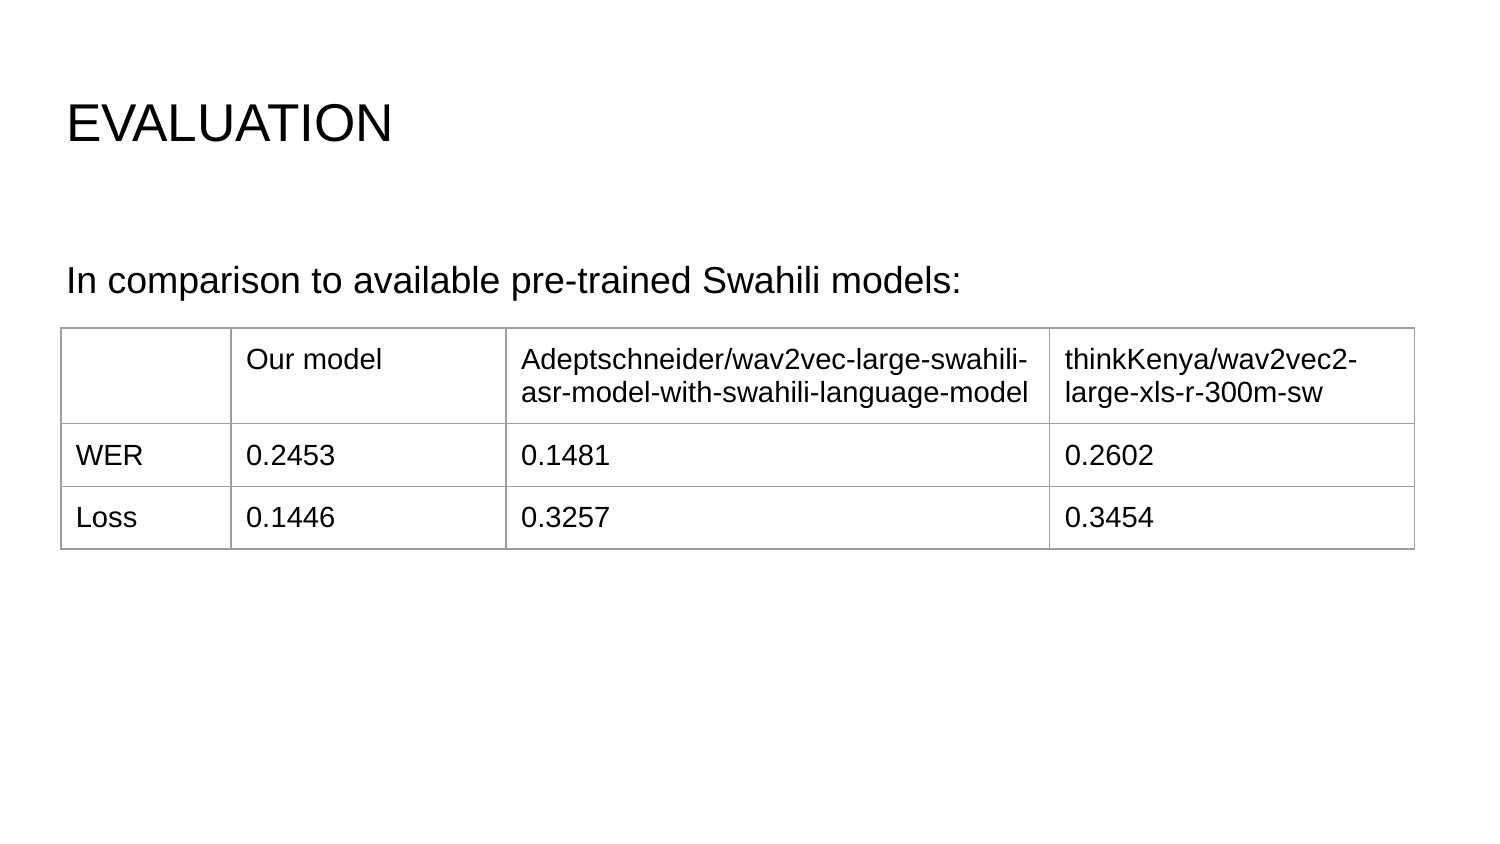

# EVALUATION
In comparison to available pre-trained Swahili models:
|  | Our model | Adeptschneider/wav2vec-large-swahili-asr-model-with-swahili-language-model | thinkKenya/wav2vec2-large-xls-r-300m-sw |
| --- | --- | --- | --- |
| WER | 0.2453 | 0.1481 | 0.2602 |
| Loss | 0.1446 | 0.3257 | 0.3454 |